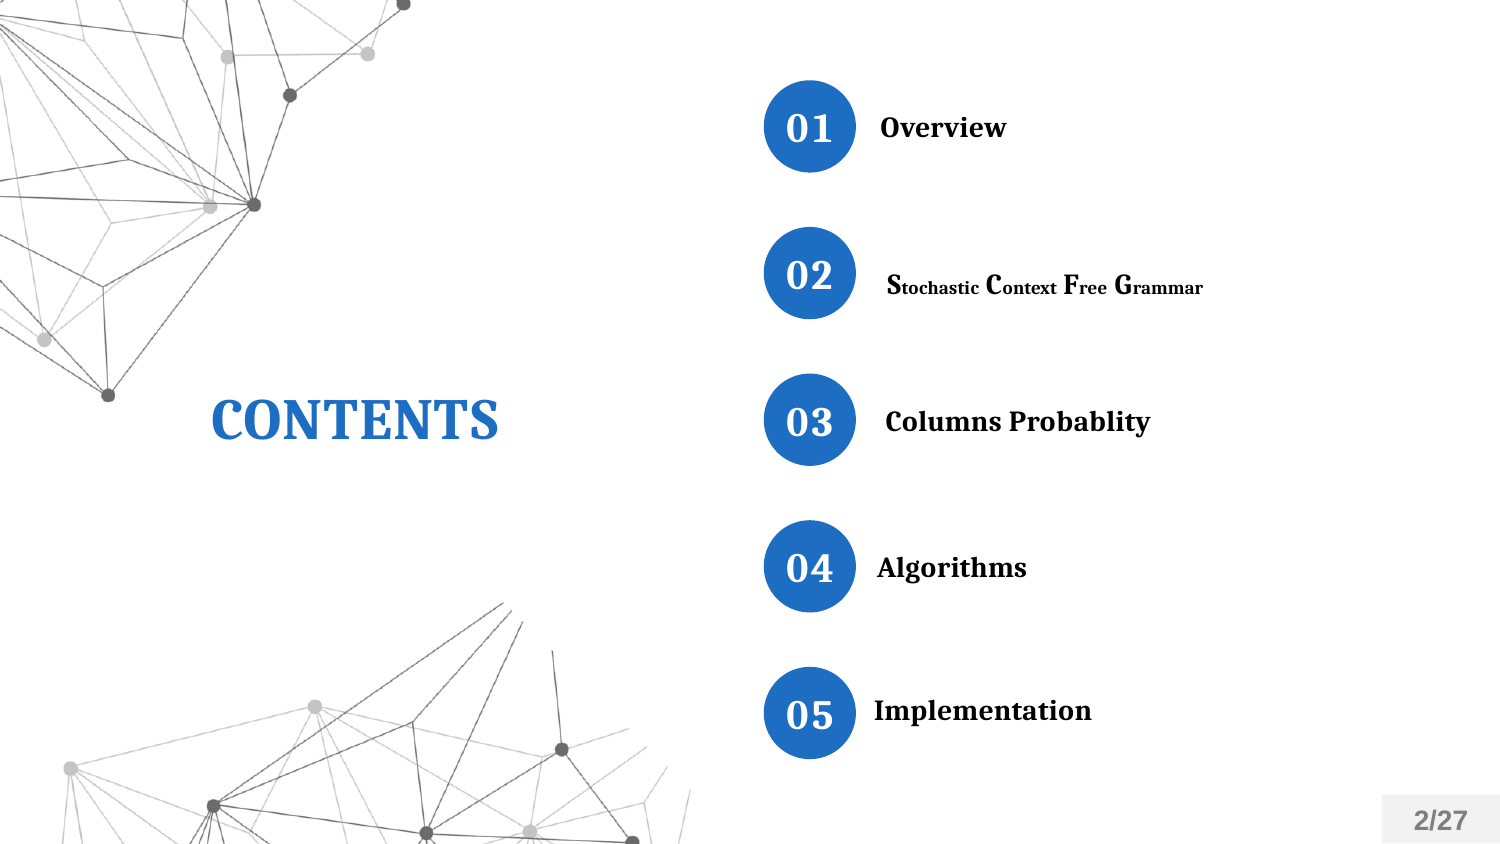

01
Overview
02
Stochastic Context Free Grammar
CONTENTS
03
Columns Probablity
04
Algorithms
05
Implementation
2/27